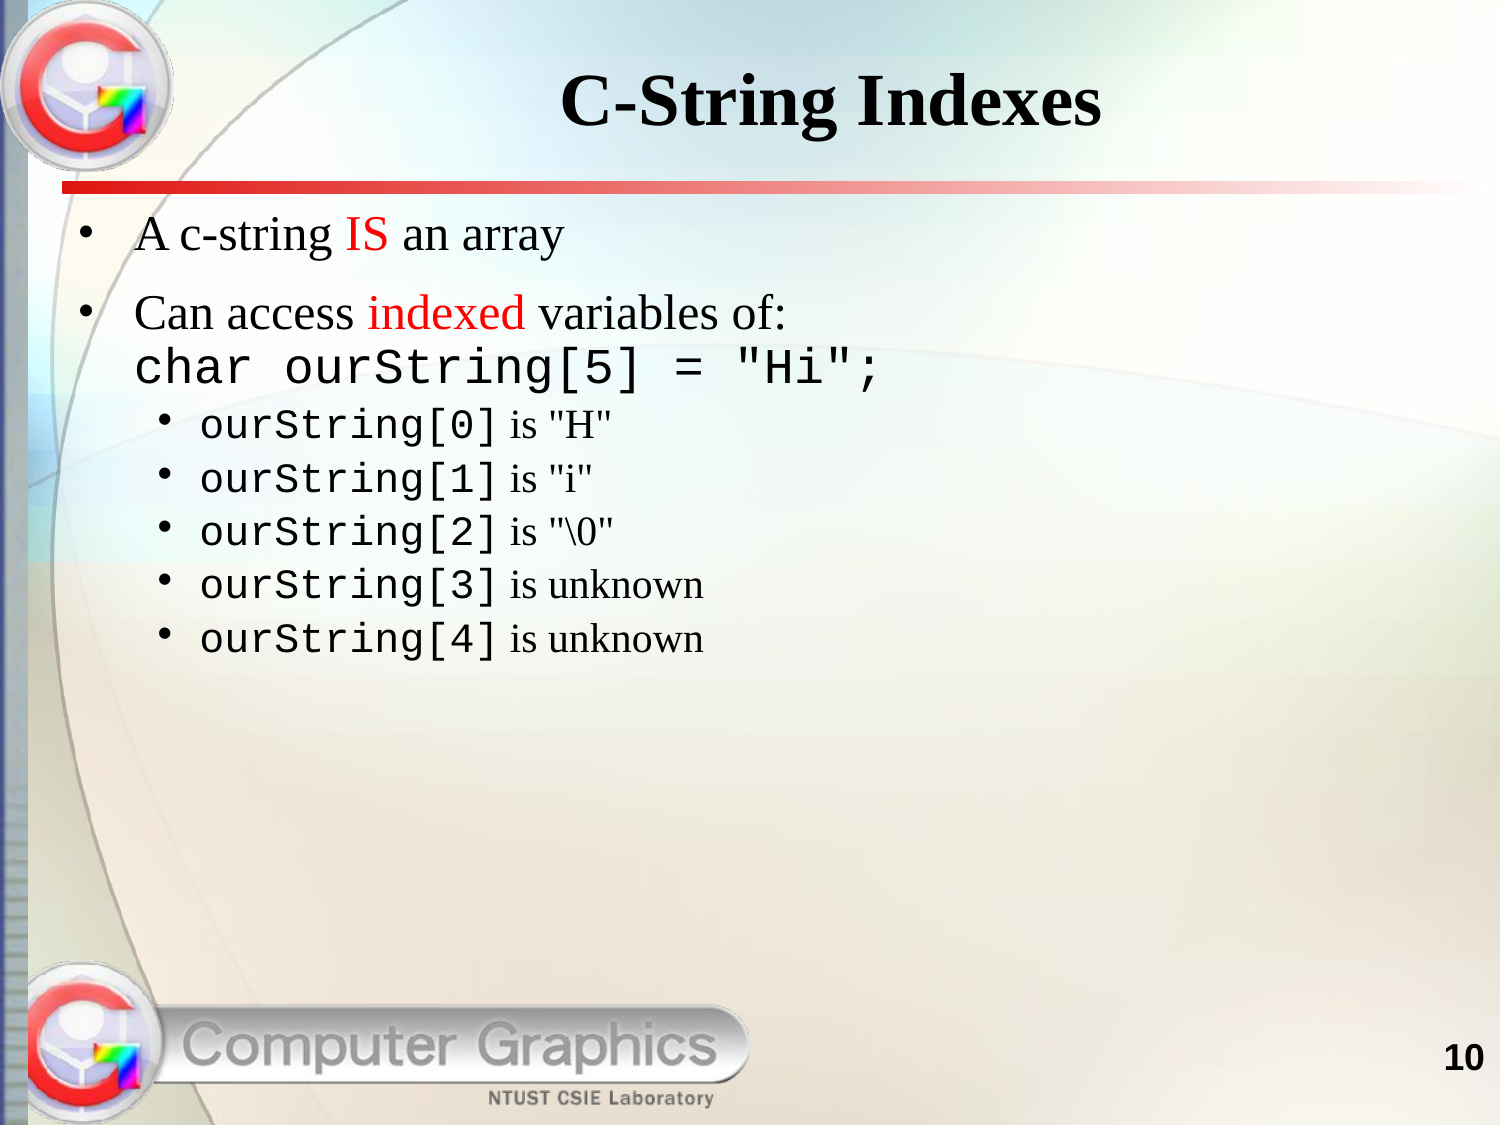

# C-String Indexes
A c-string IS an array
Can access indexed variables of:
char ourString[5] = "Hi";
ourString[0] is "H"
ourString[1] is "i"
ourString[2] is "\0"
ourString[3] is unknown
ourString[4] is unknown
10